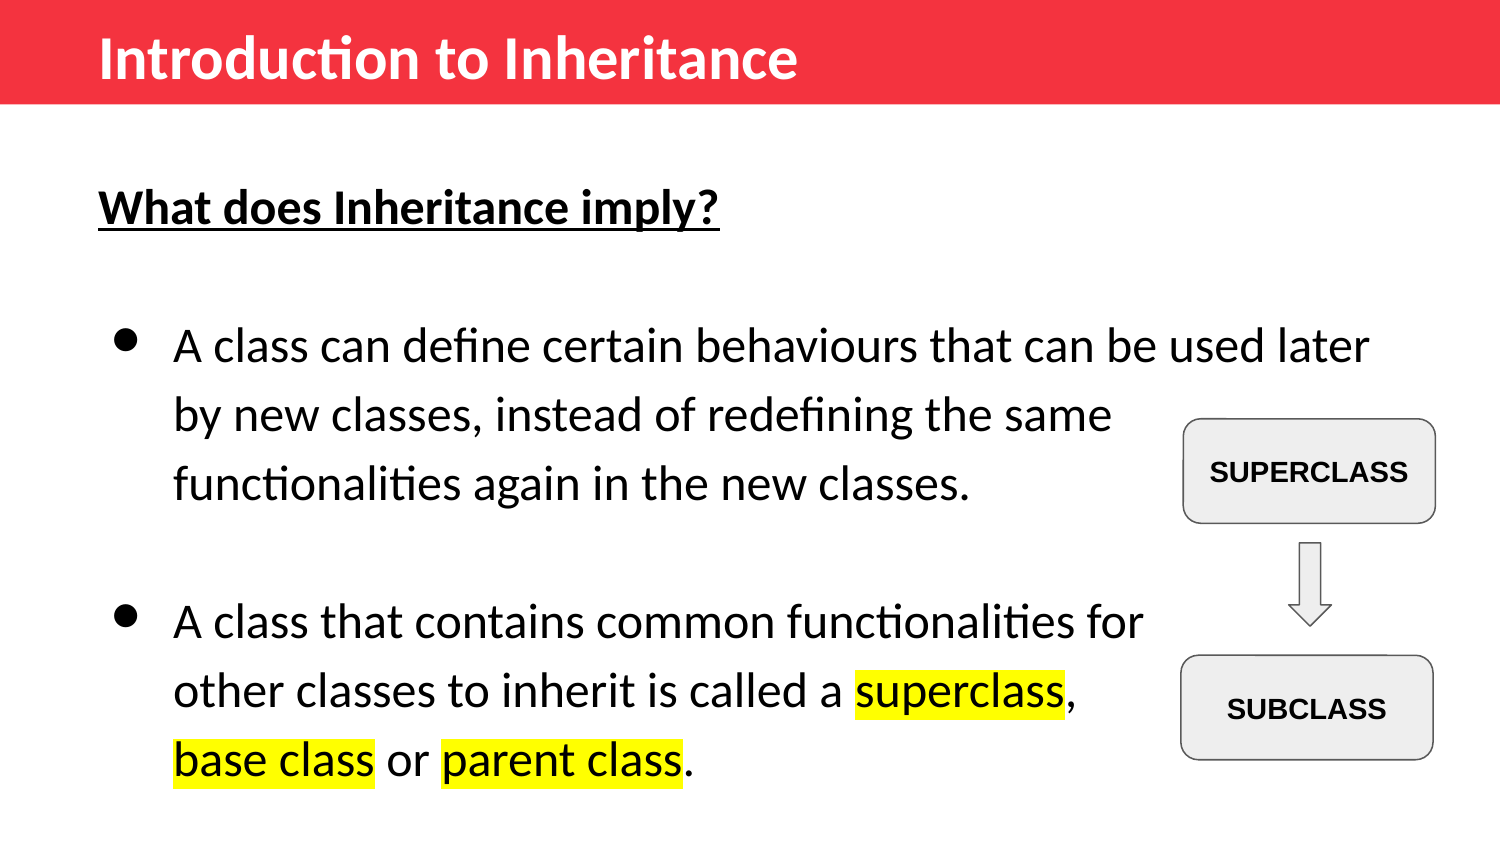

Introduction to Inheritance

What does Inheritance imply?

A class can define certain behaviours that can be used later by new classes, instead of redefining the same functionalities again in the new classes.

A class that contains common functionalities for
other classes to inherit is called a superclass,
base class or parent class.

SUPERCLASS

SUBCLASS